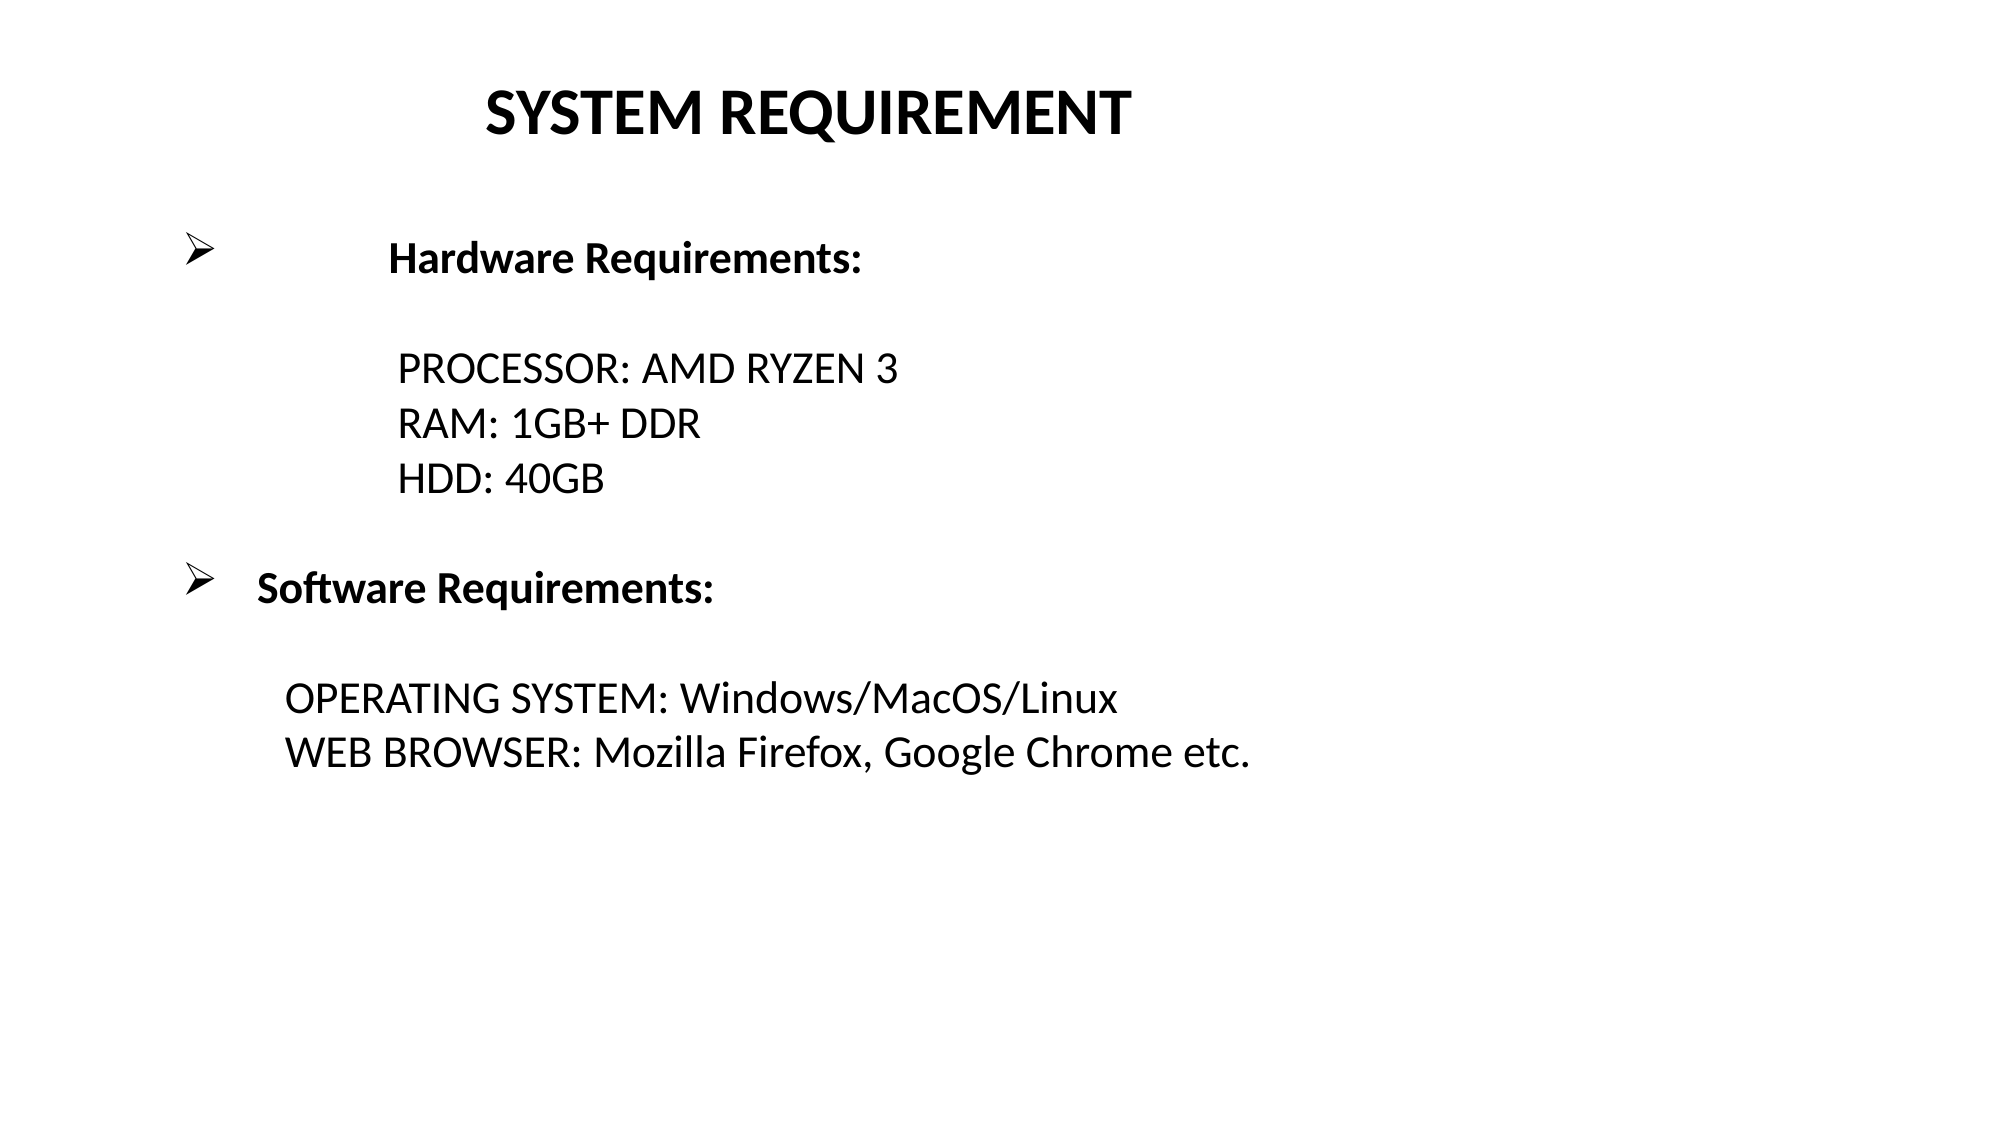

SYSTEM REQUIREMENT

	Hardware Requirements:

                     PROCESSOR: AMD RYZEN 3
                     RAM: 1GB+ DDR
                     HDD: 40GB

Software Requirements:

          OPERATING SYSTEM: Windows/MacOS/Linux
          WEB BROWSER: Mozilla Firefox, Google Chrome etc.